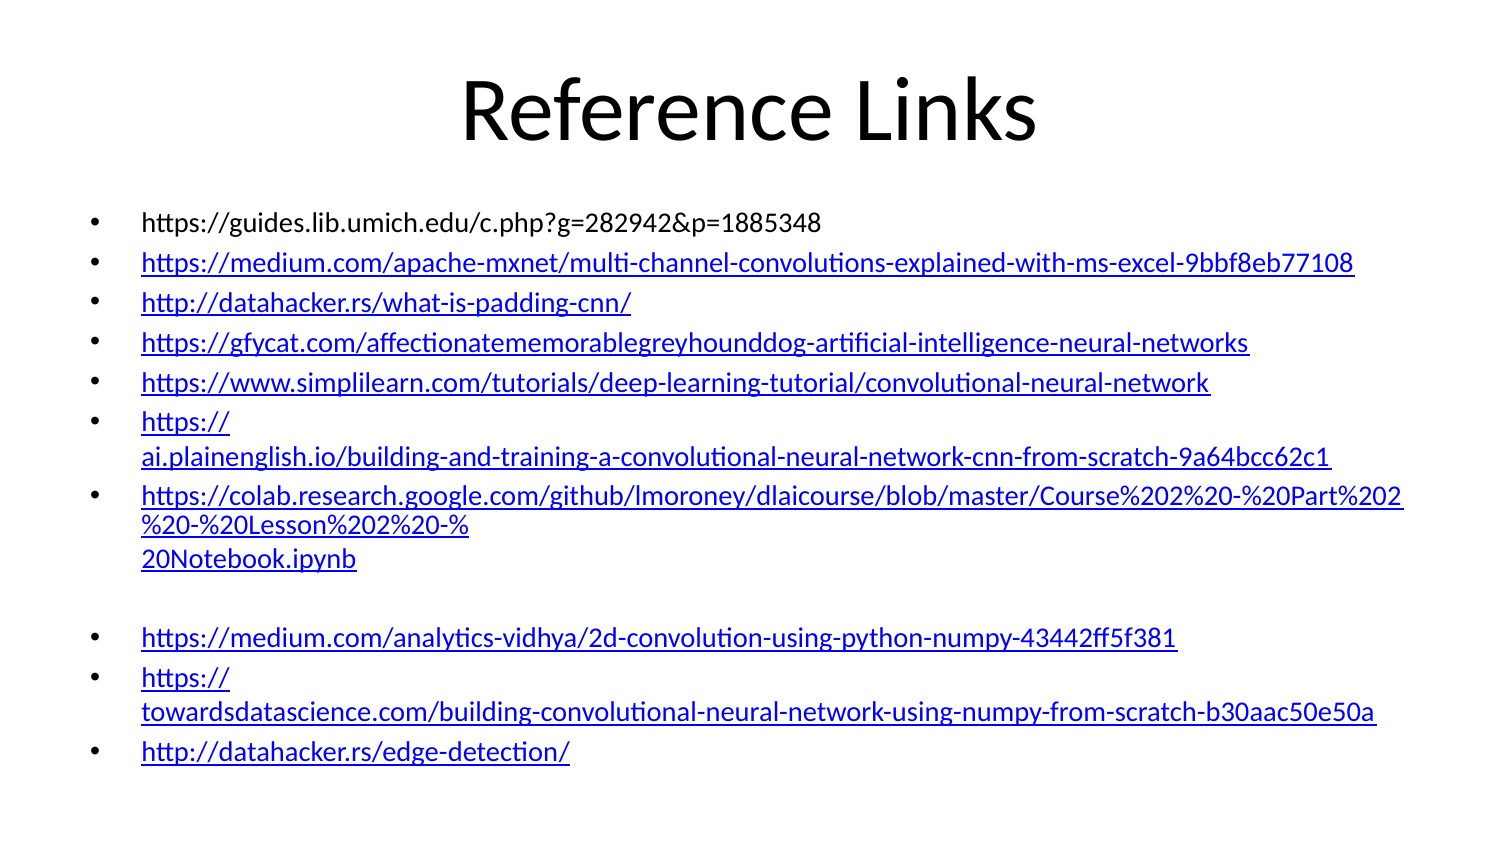

# Reference Links
https://guides.lib.umich.edu/c.php?g=282942&p=1885348
https://medium.com/apache-mxnet/multi-channel-convolutions-explained-with-ms-excel-9bbf8eb77108
http://datahacker.rs/what-is-padding-cnn/
https://gfycat.com/affectionatememorablegreyhounddog-artificial-intelligence-neural-networks
https://www.simplilearn.com/tutorials/deep-learning-tutorial/convolutional-neural-network
https://ai.plainenglish.io/building-and-training-a-convolutional-neural-network-cnn-from-scratch-9a64bcc62c1
https://colab.research.google.com/github/lmoroney/dlaicourse/blob/master/Course%202%20-%20Part%202%20-%20Lesson%202%20-%20Notebook.ipynb

https://medium.com/analytics-vidhya/2d-convolution-using-python-numpy-43442ff5f381
https://towardsdatascience.com/building-convolutional-neural-network-using-numpy-from-scratch-b30aac50e50a
http://datahacker.rs/edge-detection/